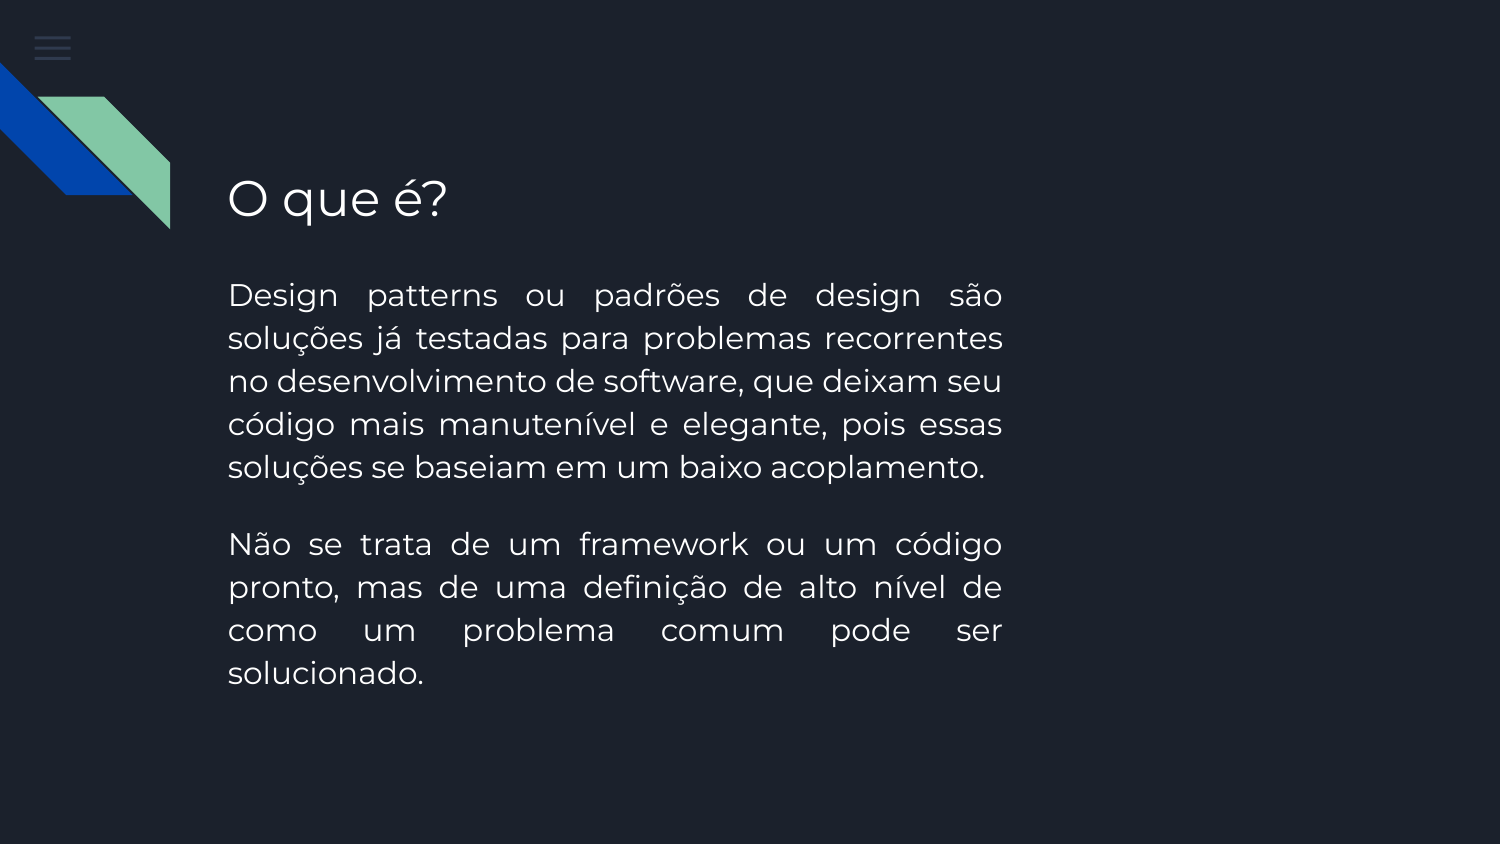

# O que é?
Design patterns ou padrões de design são soluções já testadas para problemas recorrentes no desenvolvimento de software, que deixam seu código mais manutenível e elegante, pois essas soluções se baseiam em um baixo acoplamento.
Não se trata de um framework ou um código pronto, mas de uma definição de alto nível de como um problema comum pode ser solucionado.